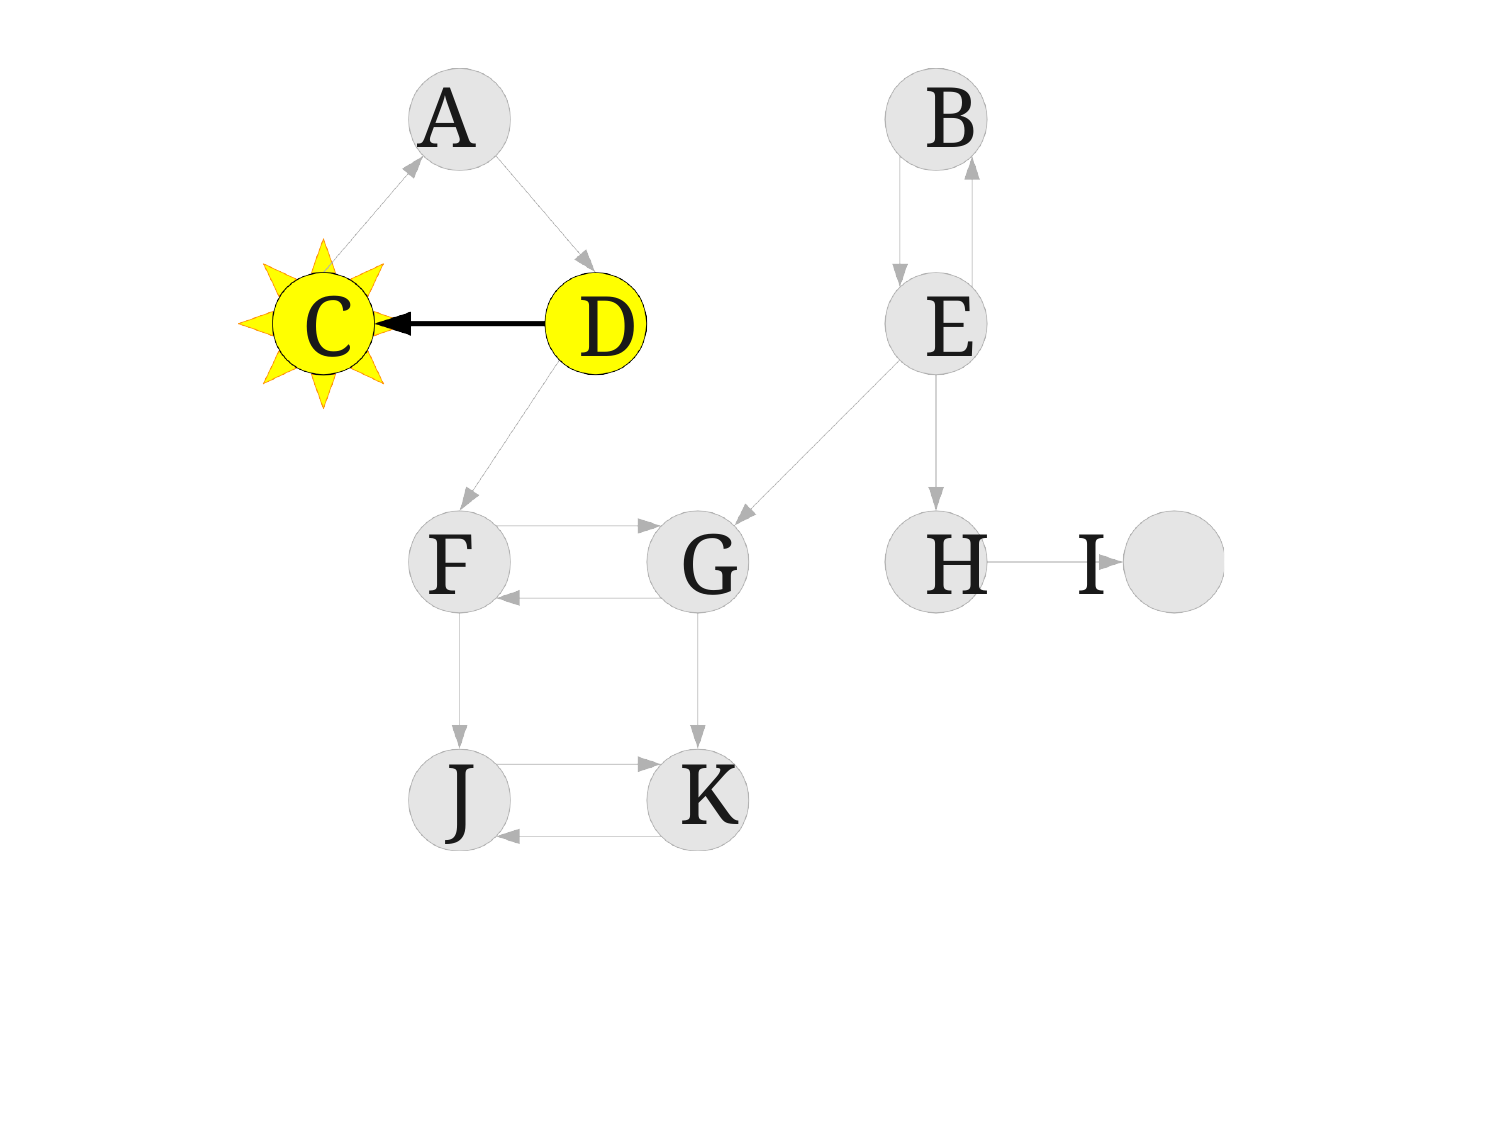

| A |  |  | B |
| --- | --- | --- | --- |
| C | D |  | E |
| F |  | G | H I |
| J |  | K |  |